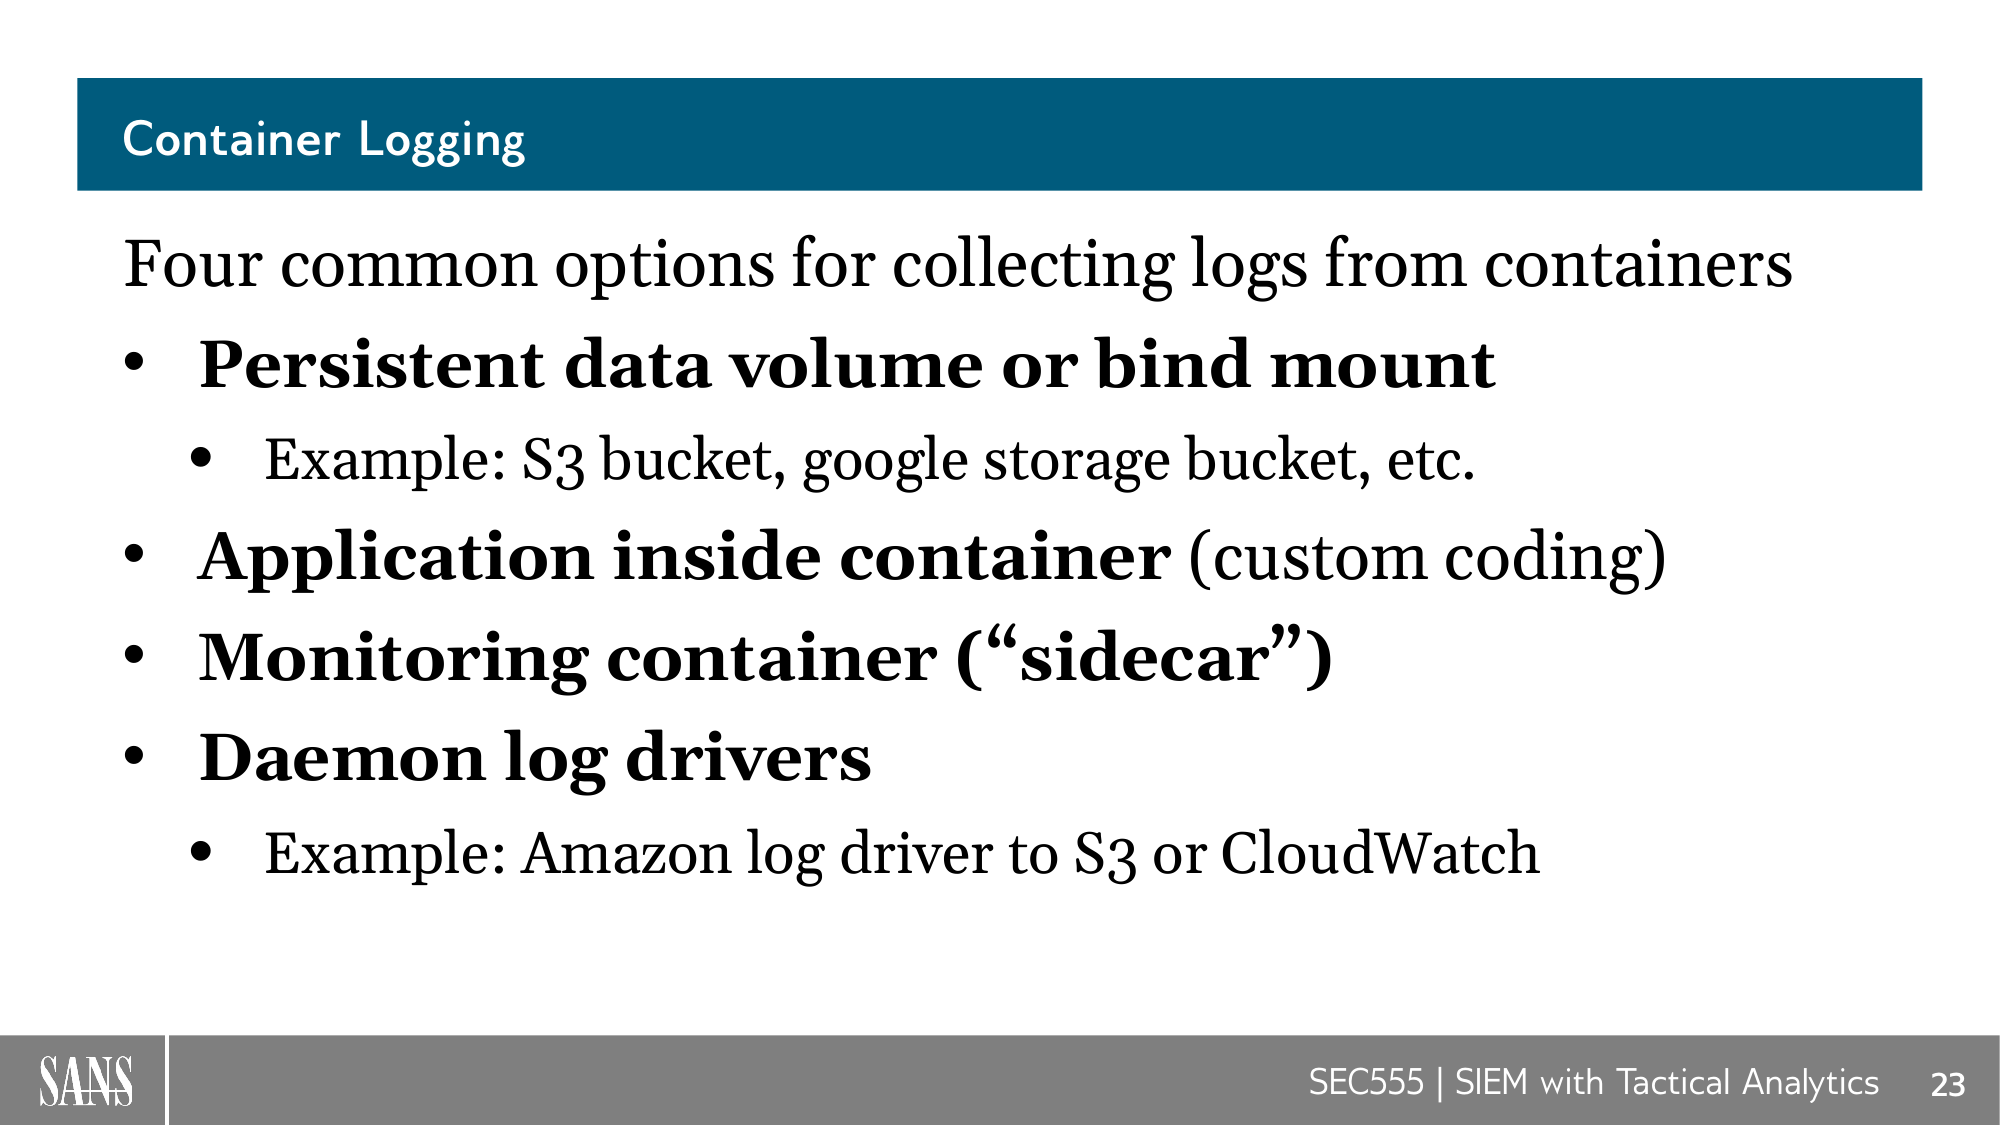

# Container Logging
Four common options for collecting logs from containers
Persistent data volume or bind mount
Example: S3 bucket, google storage bucket, etc.
Application inside container (custom coding)
Monitoring container (“sidecar”)
Daemon log drivers
Example: Amazon log driver to S3 or CloudWatch